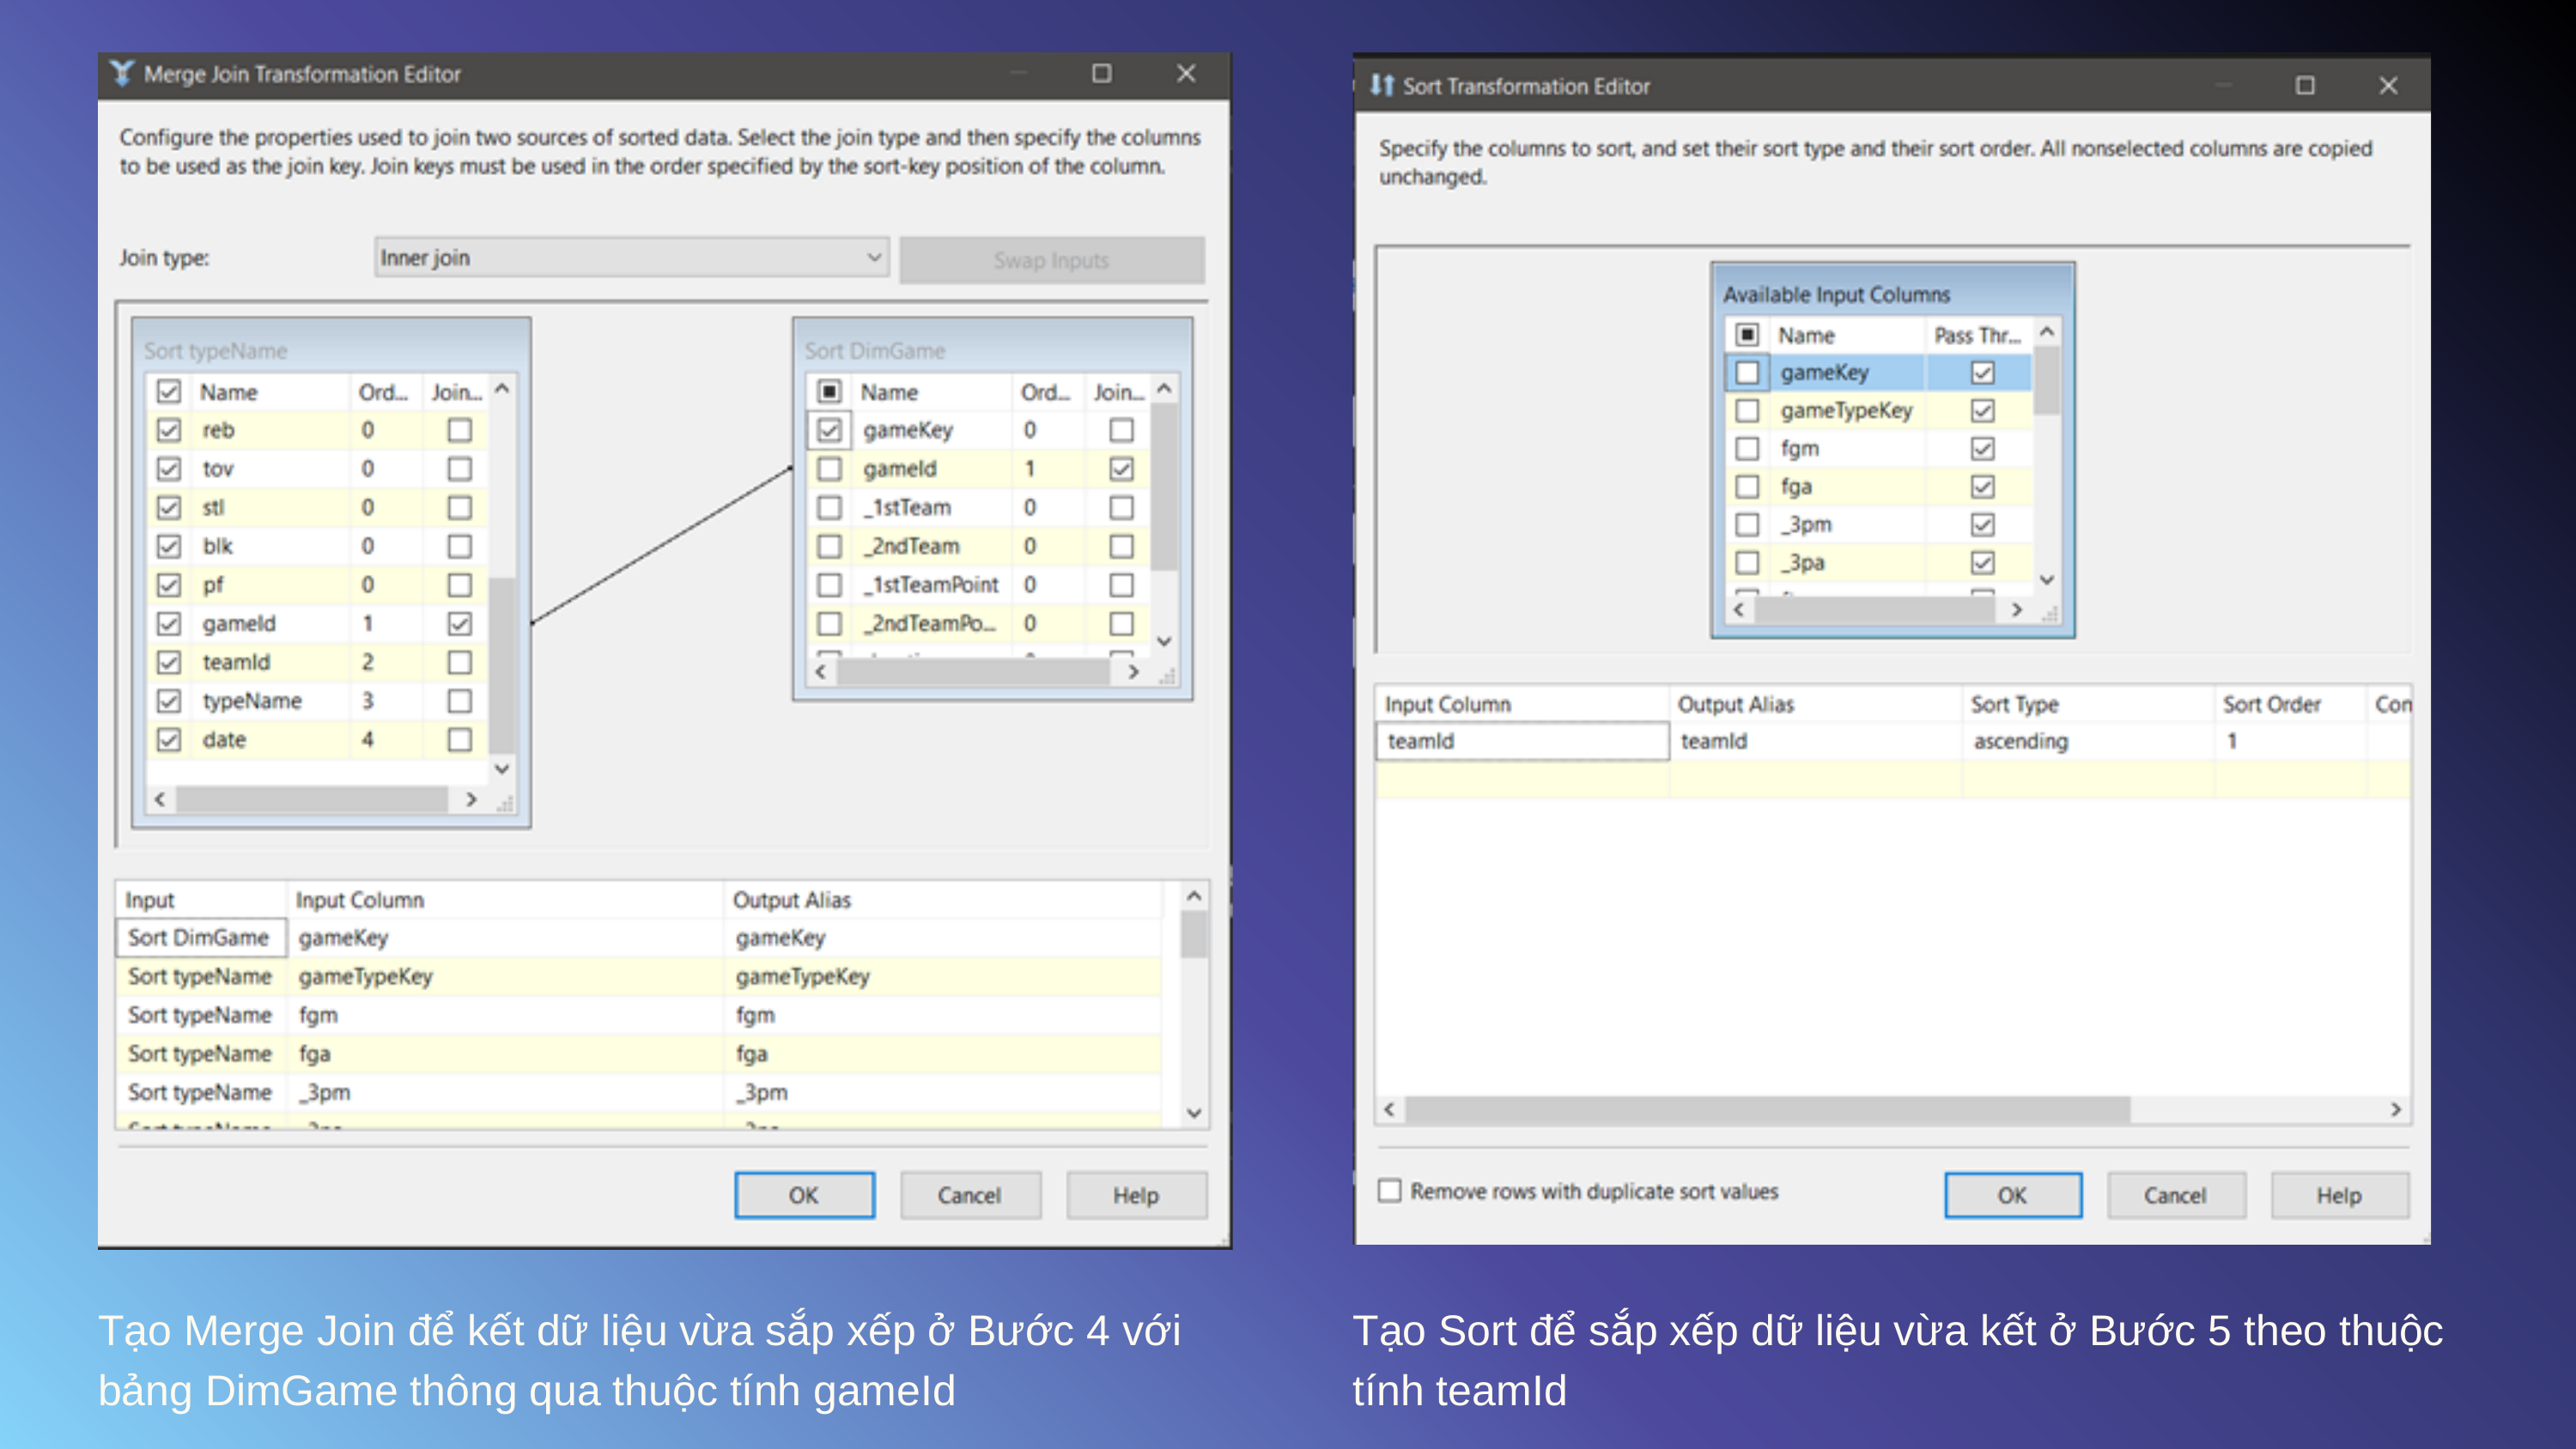

Tạo Merge Join để kết dữ liệu vừa sắp xếp ở Bước 4 với bảng DimGame thông qua thuộc tính gameId
Tạo Sort để sắp xếp dữ liệu vừa kết ở Bước 5 theo thuộc tính teamId